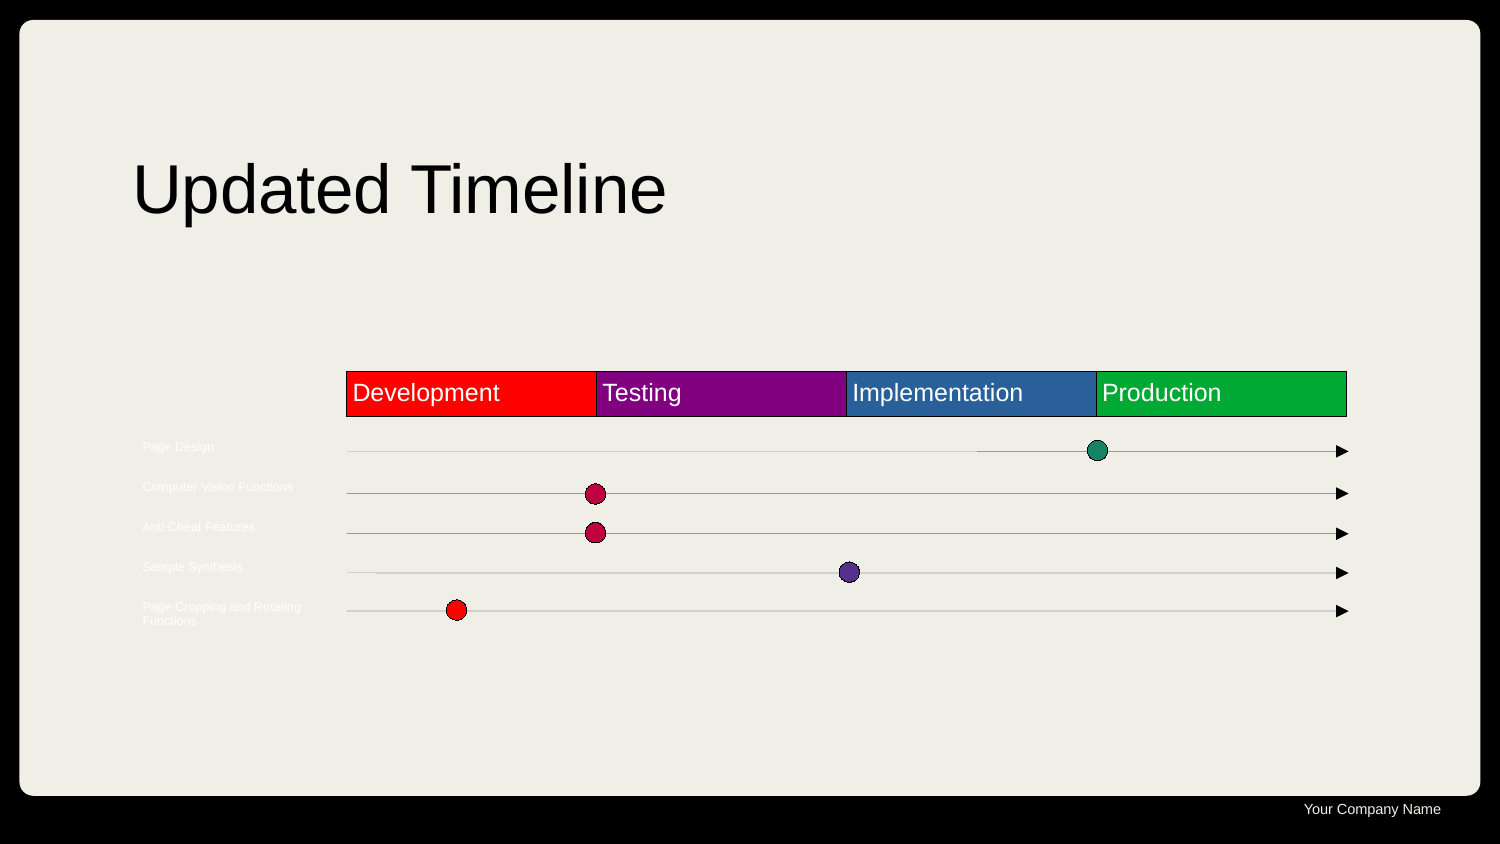

# Updated Timeline
| Development | Testing | Implementation | Production |
| --- | --- | --- | --- |
| Page Design |
| --- |
| Computer Vision Functions |
| Anti-Cheat Features |
| Sample Synthesis |
| Page Cropping and Rotating Functions |
|  |
|  |
|  |

DD/MM/YYYY
Feature Name/Product
Your Company Name